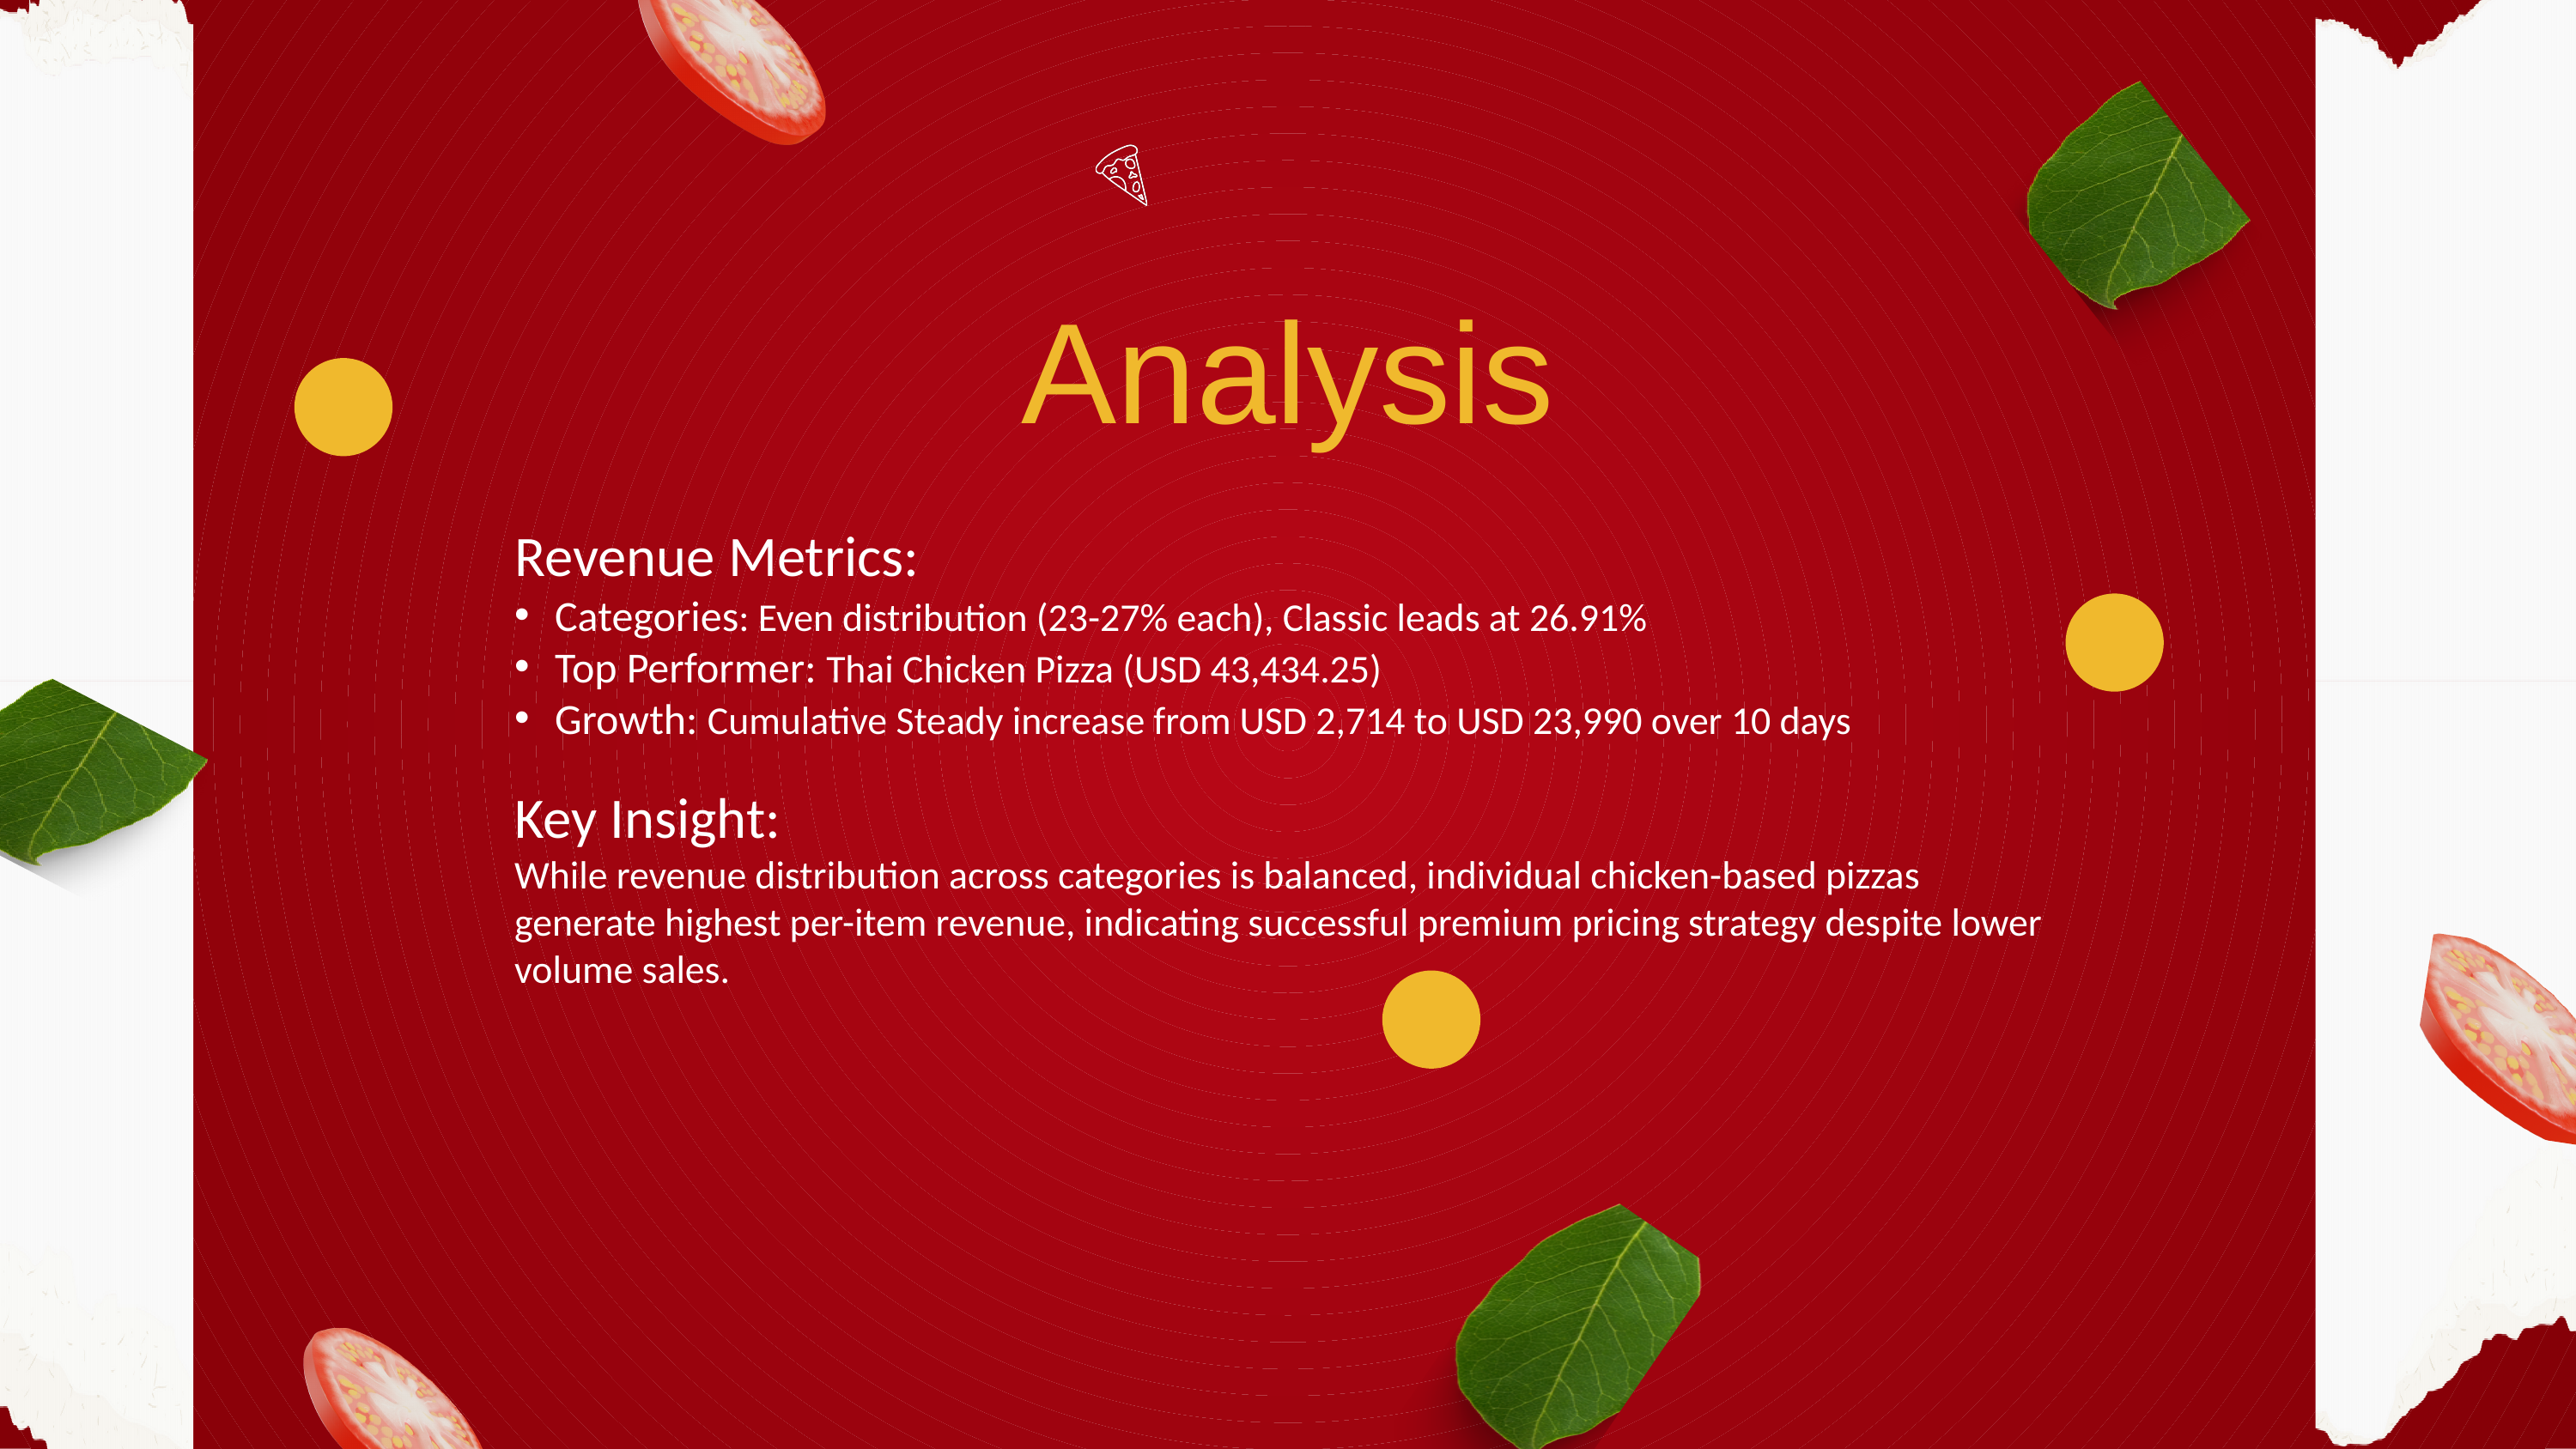

Analysis

Revenue Metrics:
Categories: Even distribution (23-27% each), Classic leads at 26.91%
Top Performer: Thai Chicken Pizza (USD 43,434.25)
Growth: Cumulative Steady increase from USD 2,714 to USD 23,990 over 10 days

Key Insight:
While revenue distribution across categories is balanced, individual chicken-based pizzas generate highest per-item revenue, indicating successful premium pricing strategy despite lower volume sales.